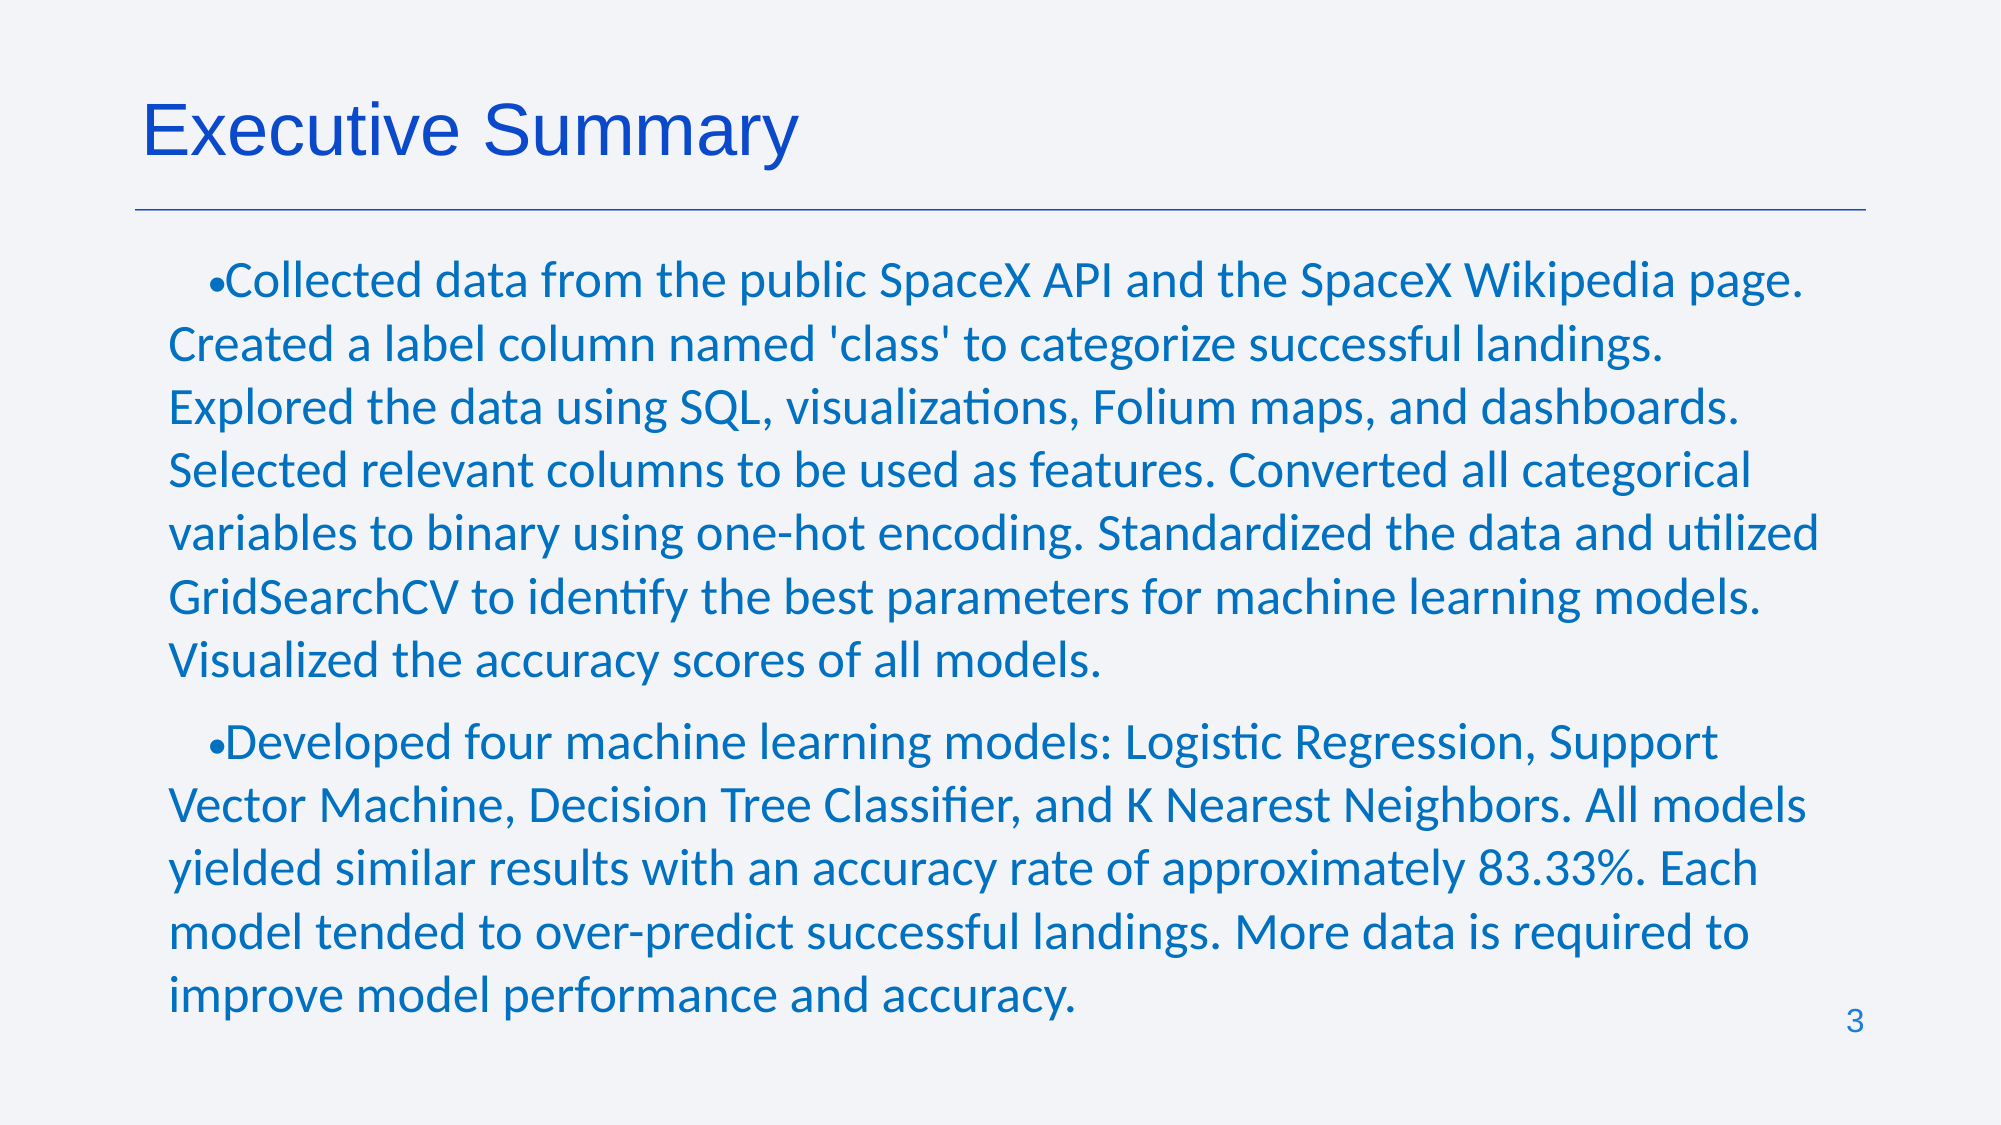

Executive Summary
Collected data from the public SpaceX API and the SpaceX Wikipedia page. Created a label column named 'class' to categorize successful landings. Explored the data using SQL, visualizations, Folium maps, and dashboards. Selected relevant columns to be used as features. Converted all categorical variables to binary using one-hot encoding. Standardized the data and utilized GridSearchCV to identify the best parameters for machine learning models. Visualized the accuracy scores of all models.
Developed four machine learning models: Logistic Regression, Support Vector Machine, Decision Tree Classifier, and K Nearest Neighbors. All models yielded similar results with an accuracy rate of approximately 83.33%. Each model tended to over-predict successful landings. More data is required to improve model performance and accuracy.
3